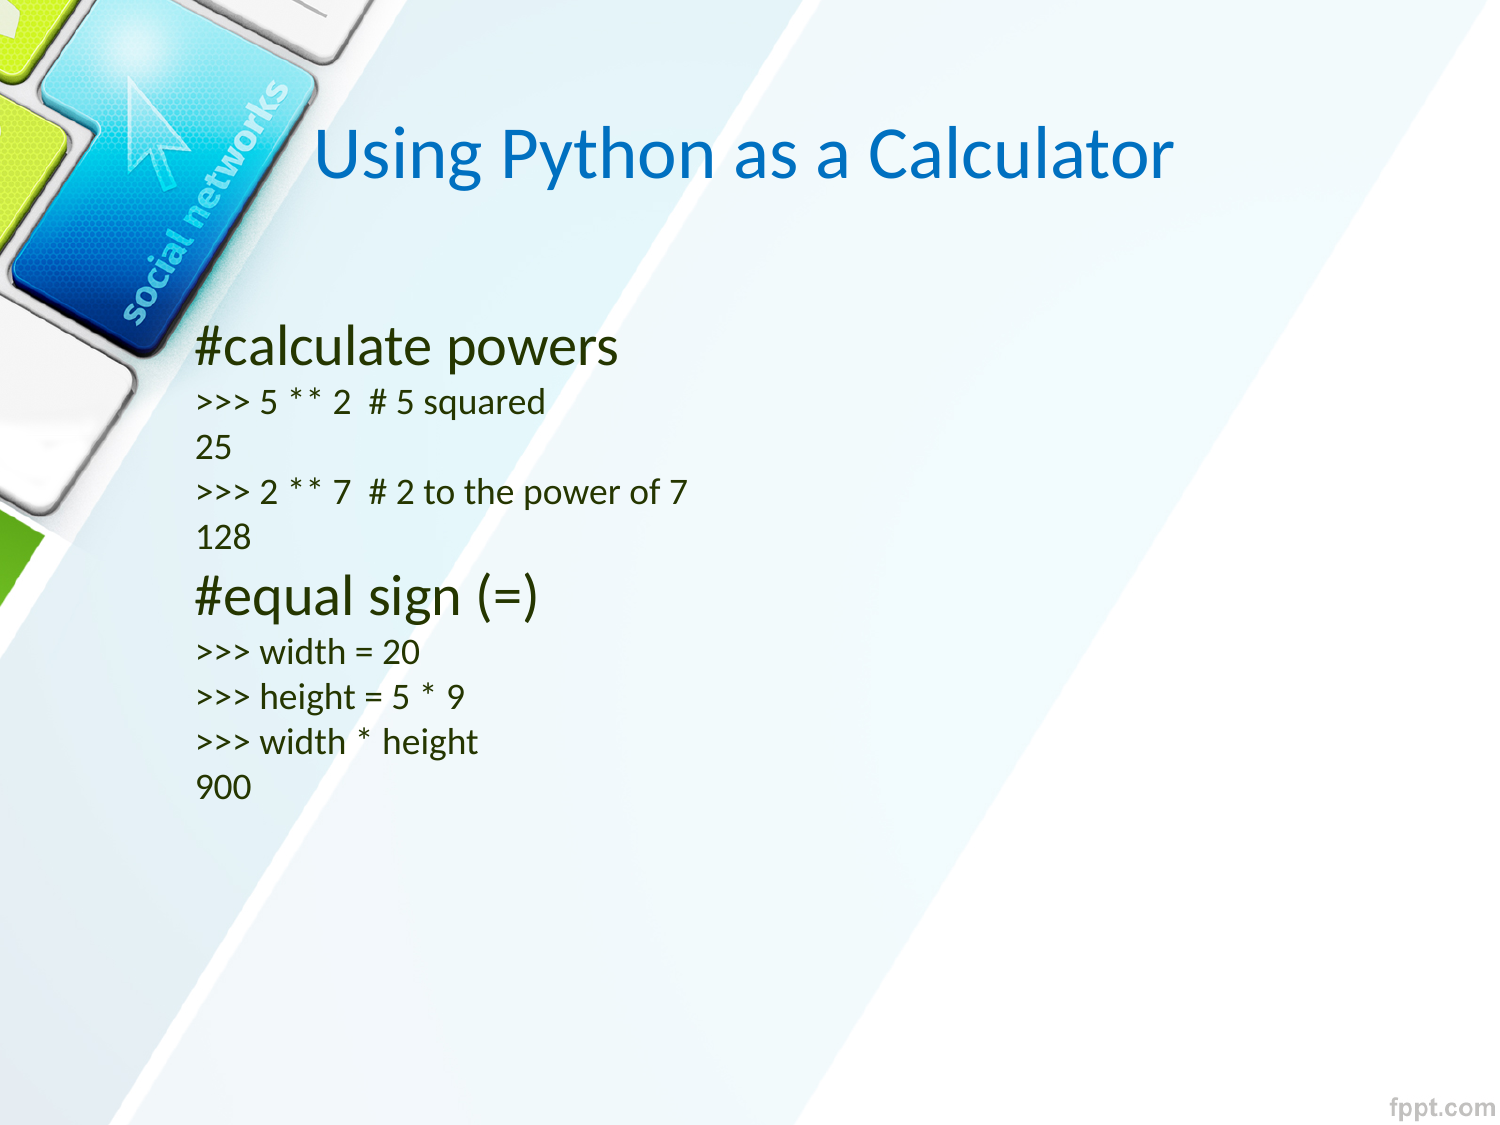

Using Python as a Calculator
#calculate powers
>>> 5 ** 2  # 5 squared
25
>>> 2 ** 7  # 2 to the power of 7
128
#equal sign (=)
>>> width = 20
>>> height = 5 * 9
>>> width * height
900